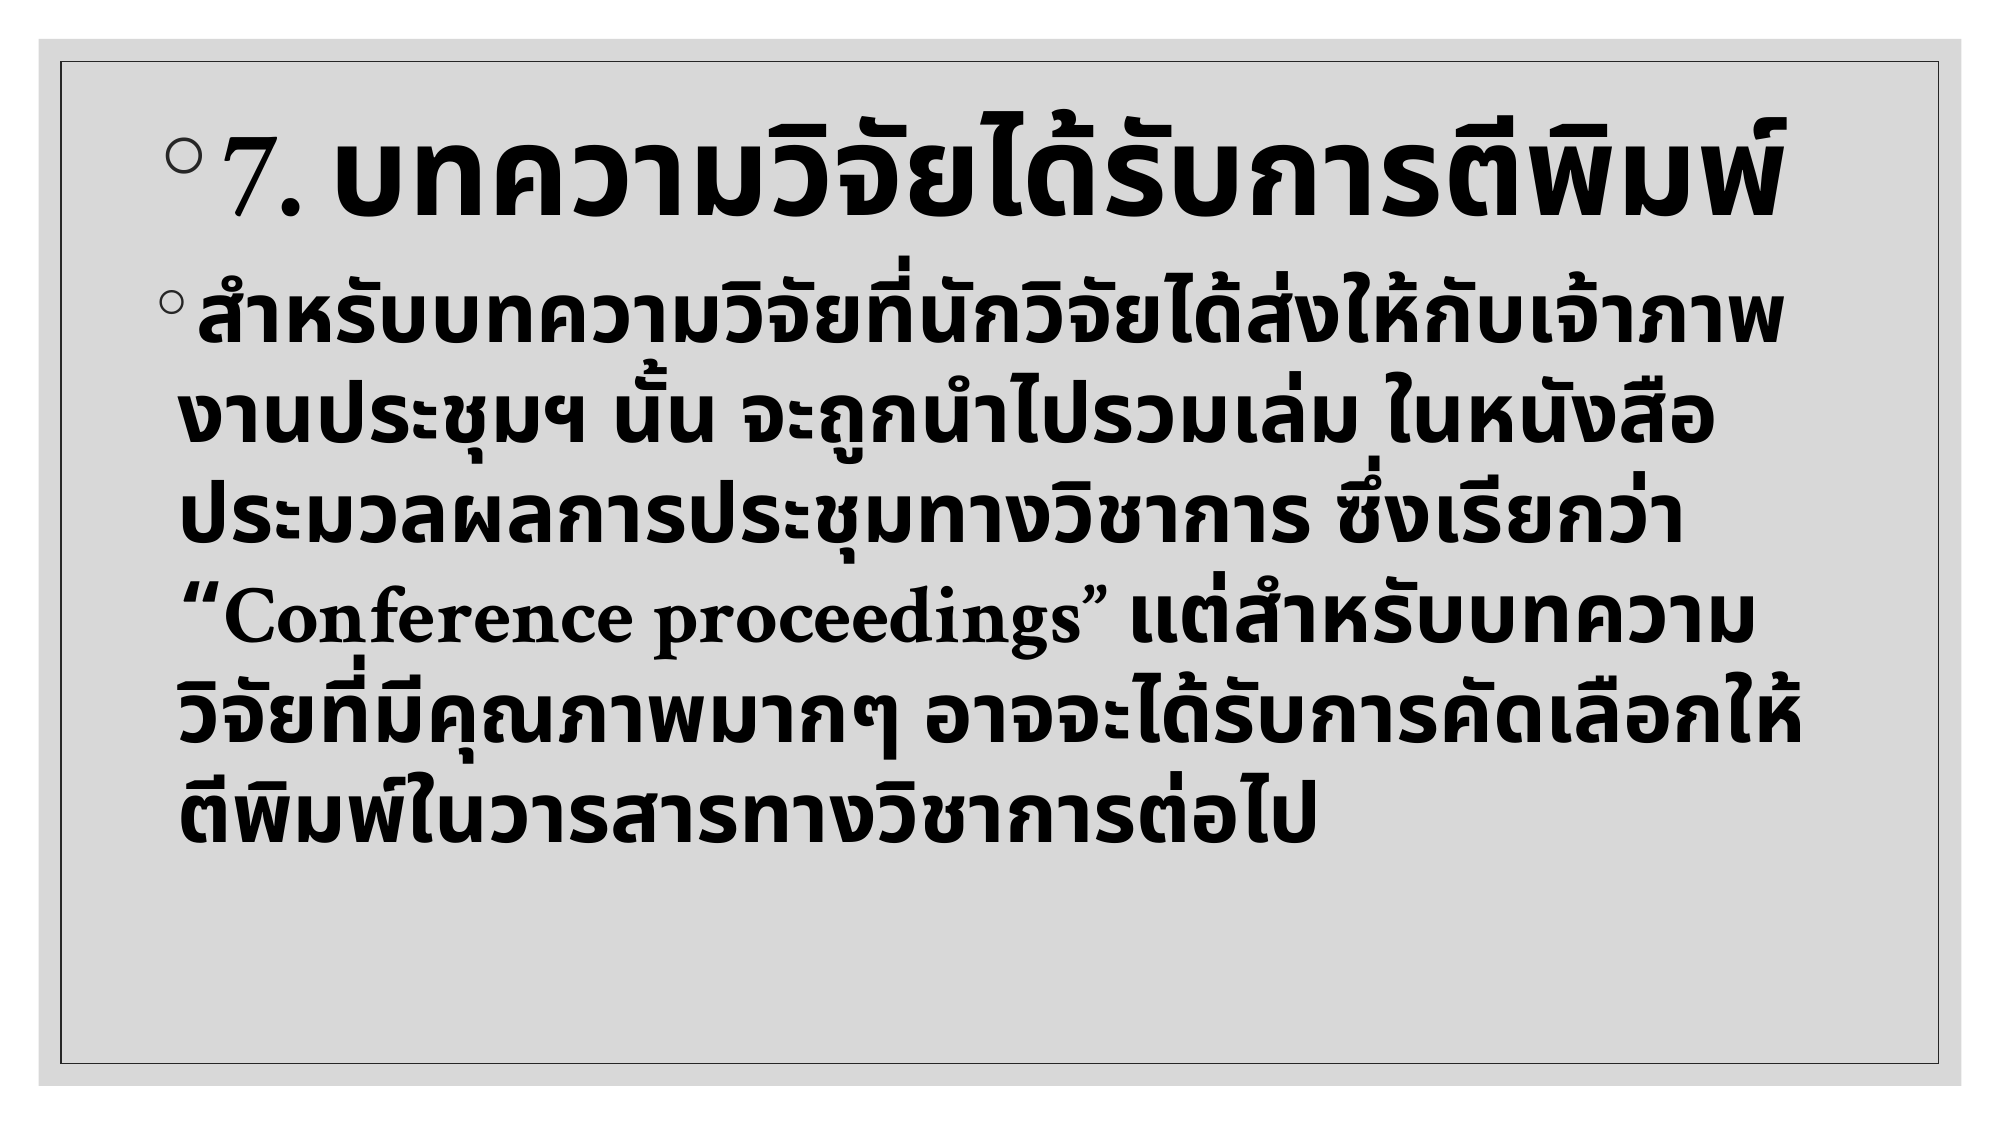

7. บทความวิจัยได้รับการตีพิมพ์
สำหรับบทความวิจัยที่นักวิจัยได้ส่งให้กับเจ้าภาพงานประชุมฯ นั้น จะถูกนำไปรวมเล่ม ในหนังสือประมวลผลการประชุมทางวิชาการ ซึ่งเรียกว่า “Conference proceedings” แต่สำหรับบทความวิจัยที่มีคุณภาพมากๆ อาจจะได้รับการคัดเลือกให้ตีพิมพ์ในวารสารทางวิชาการต่อไป